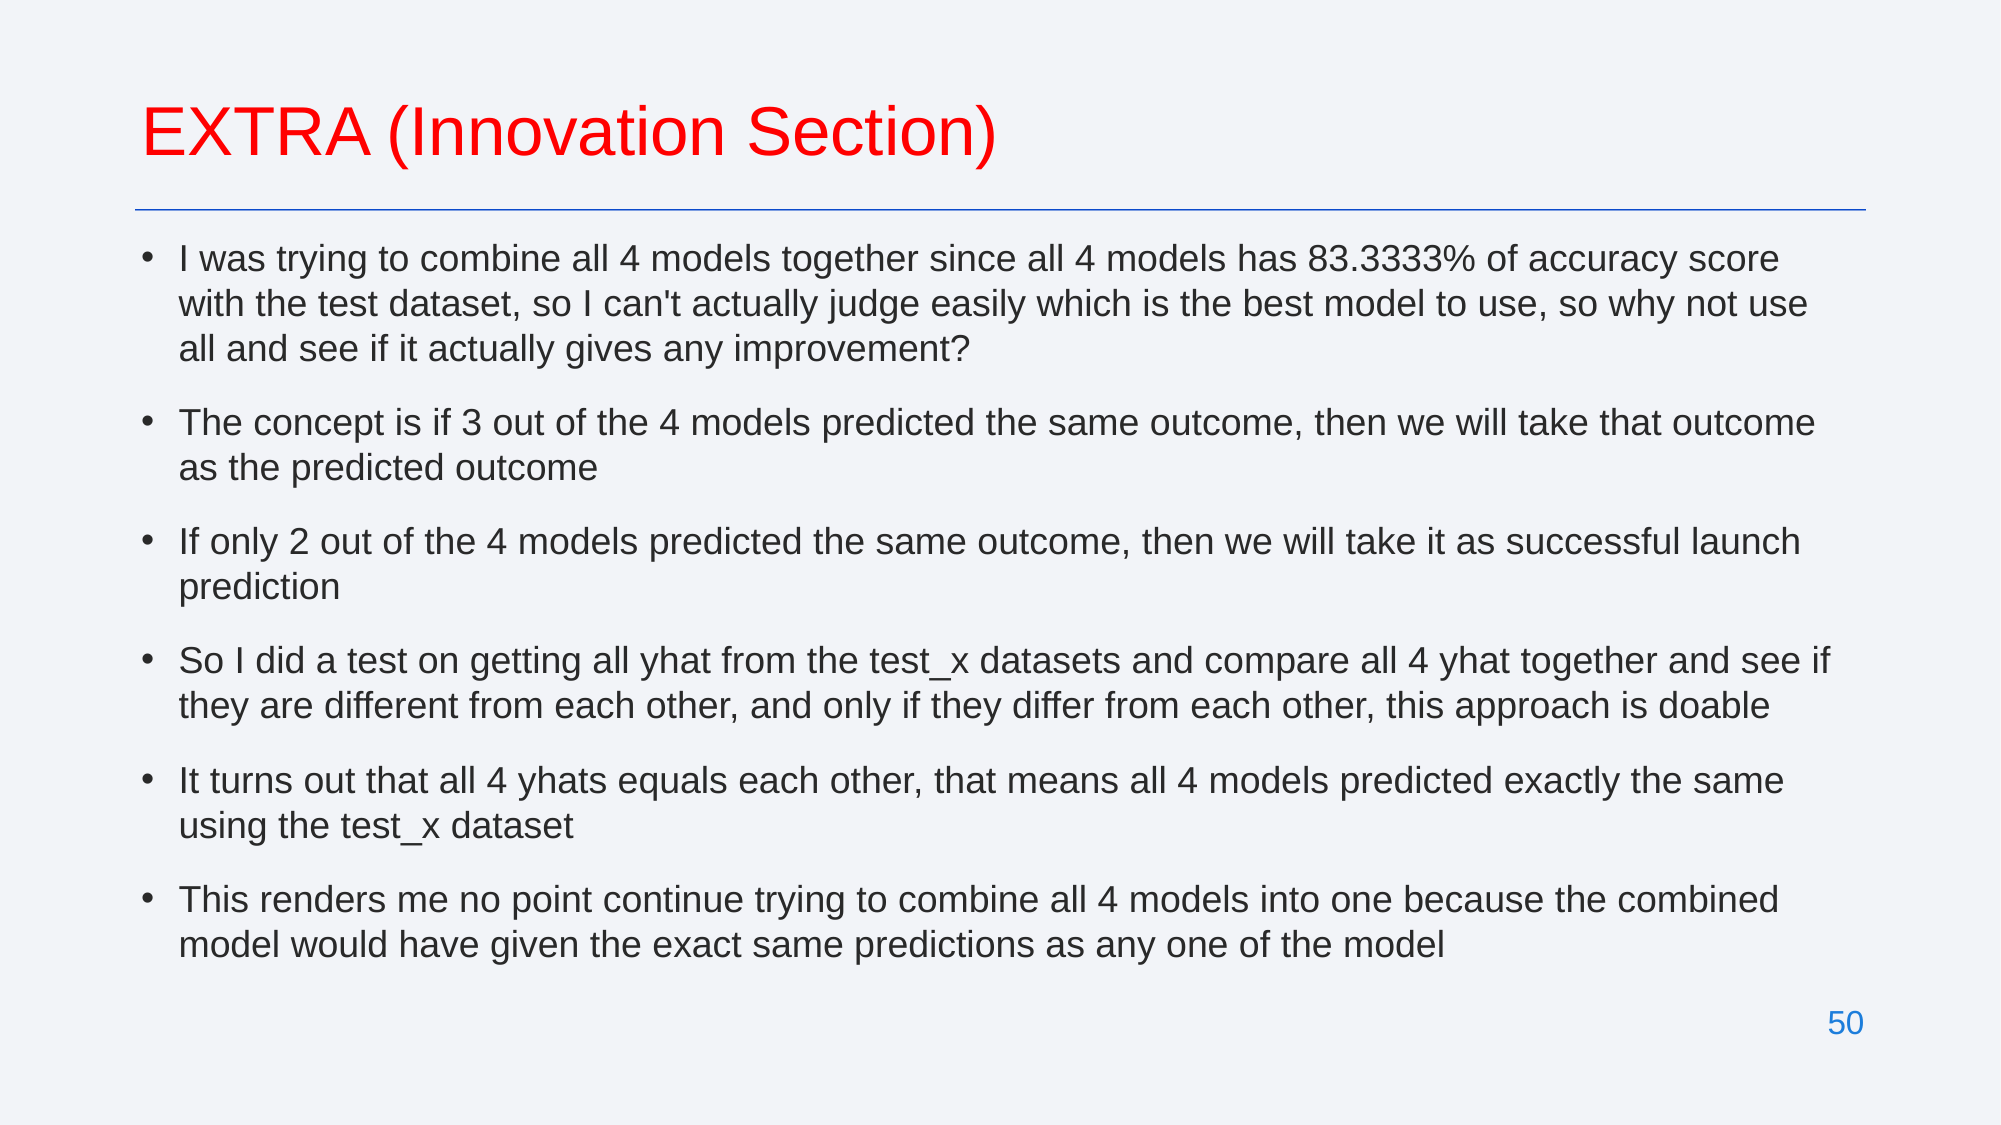

EXTRA (Innovation Section)
I was trying to combine all 4 models together since all 4 models has 83.3333% of accuracy score with the test dataset, so I can't actually judge easily which is the best model to use, so why not use all and see if it actually gives any improvement?
The concept is if 3 out of the 4 models predicted the same outcome, then we will take that outcome as the predicted outcome
If only 2 out of the 4 models predicted the same outcome, then we will take it as successful launch prediction
So I did a test on getting all yhat from the test_x datasets and compare all 4 yhat together and see if they are different from each other, and only if they differ from each other, this approach is doable
It turns out that all 4 yhats equals each other, that means all 4 models predicted exactly the same using the test_x dataset
This renders me no point continue trying to combine all 4 models into one because the combined model would have given the exact same predictions as any one of the model
50